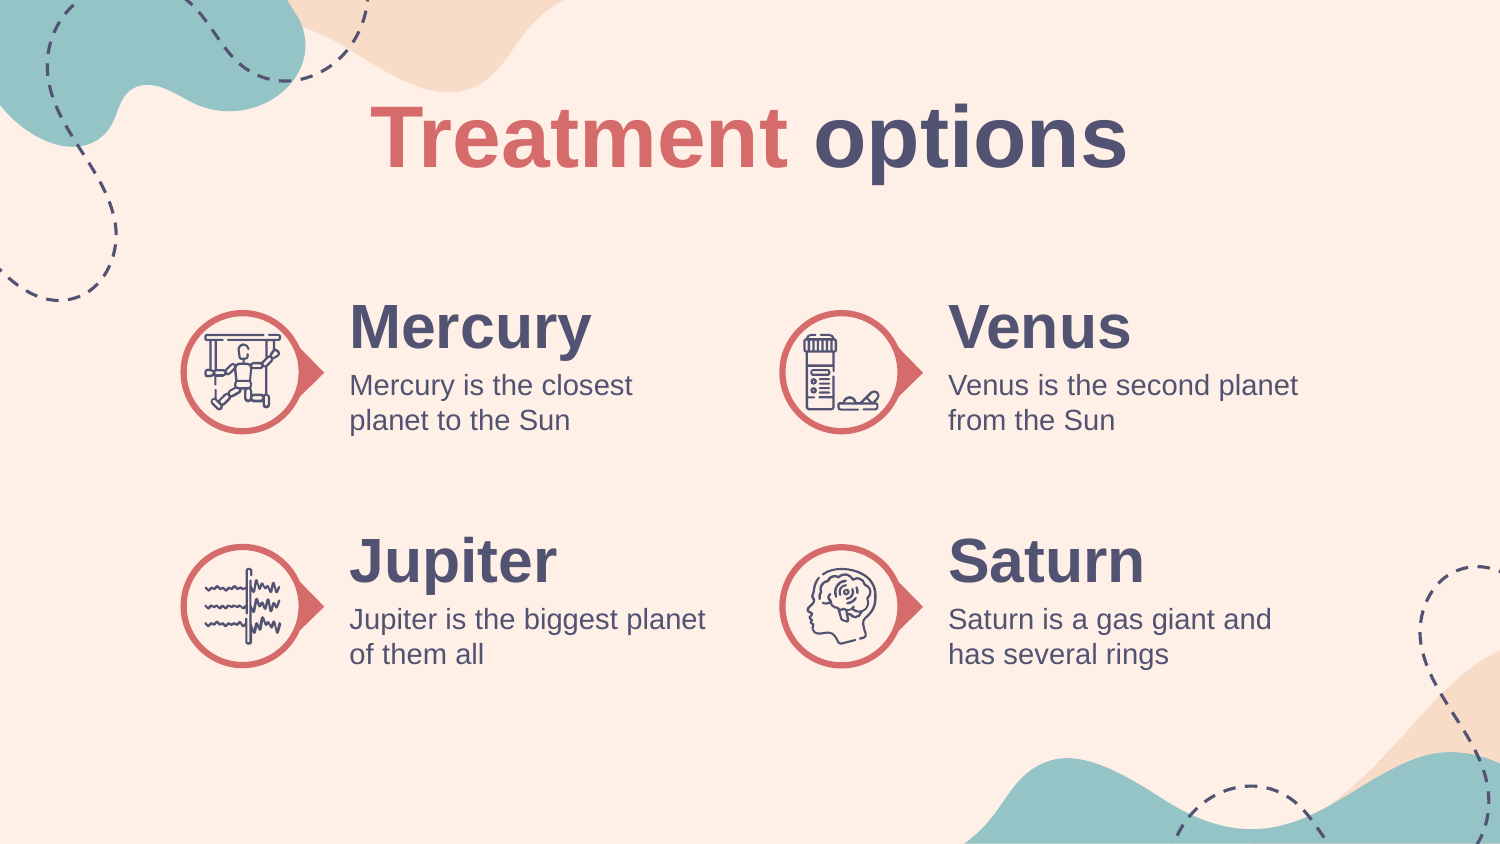

Treatment options
# Mercury
Venus

Mercury is the closest planet to the Sun
Venus is the second planet from the Sun
Jupiter
Saturn

Jupiter is the biggest planet of them all
Saturn is a gas giant and has several rings